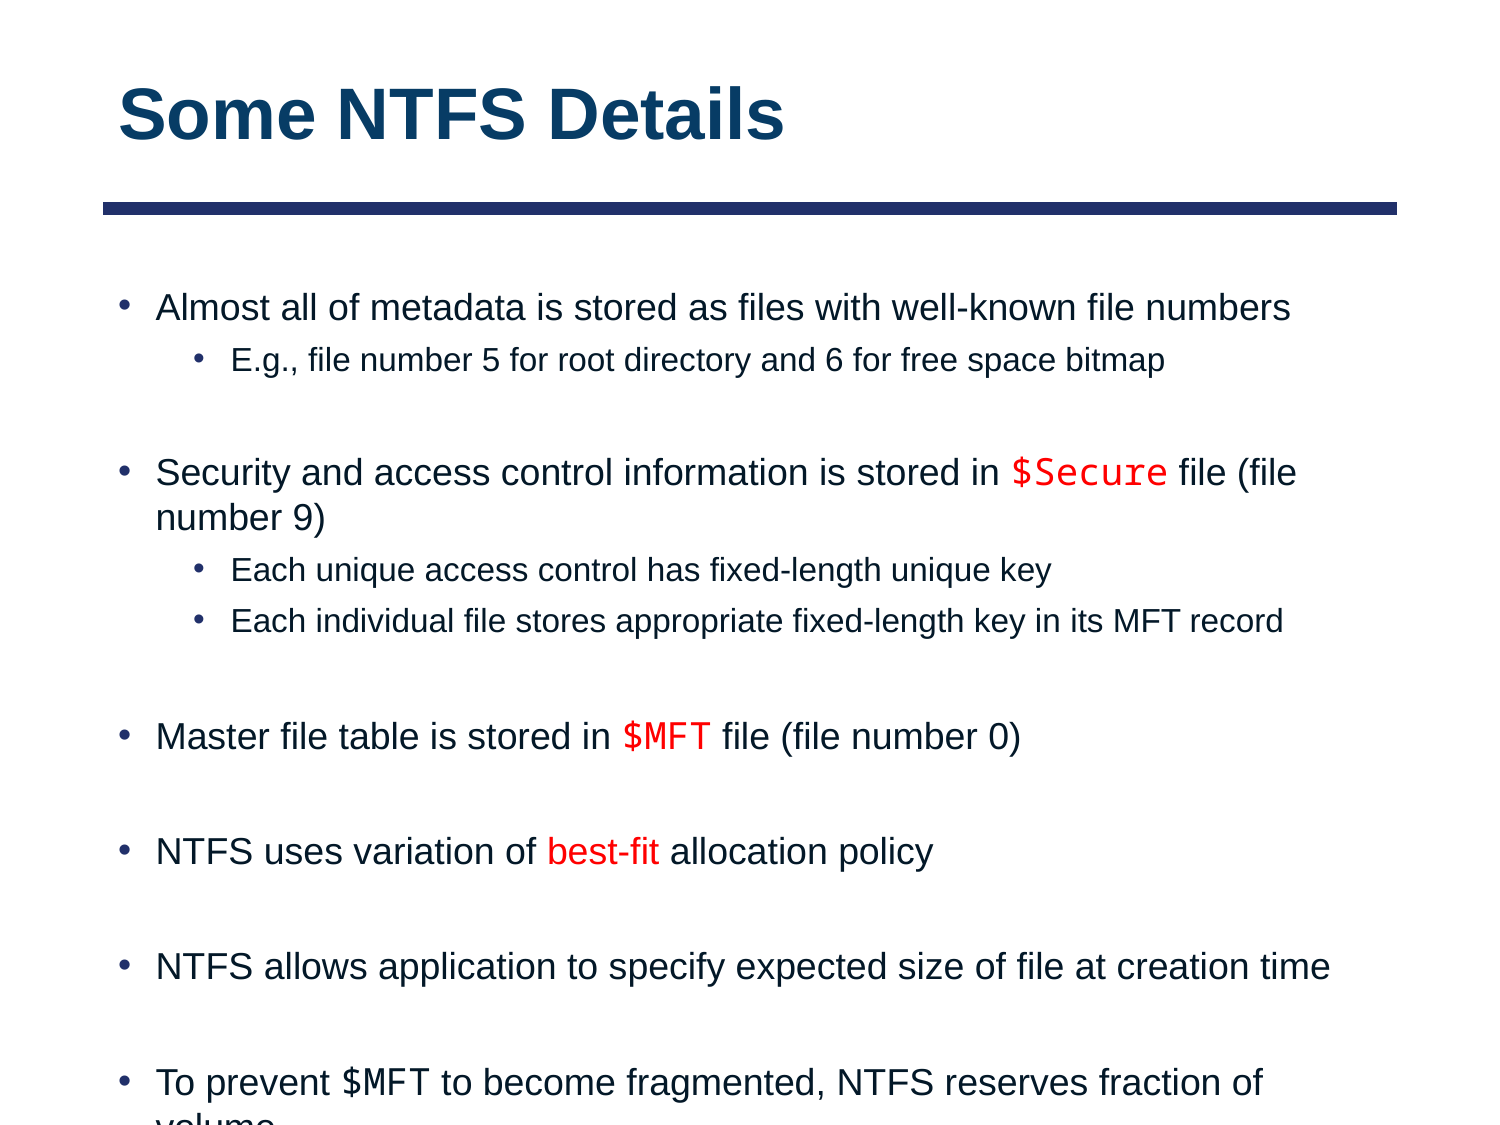

# Some NTFS Details
Almost all of metadata is stored as files with well-known file numbers
E.g., file number 5 for root directory and 6 for free space bitmap

Security and access control information is stored in $Secure file (file number 9)
Each unique access control has fixed-length unique key
Each individual file stores appropriate fixed-length key in its MFT record

Master file table is stored in $MFT file (file number 0)

NTFS uses variation of best-fit allocation policy

NTFS allows application to specify expected size of file at creation time

To prevent $MFT to become fragmented, NTFS reserves fraction of volume

NTFS defragmentation rewrites fragmented files to contiguous regions of storage